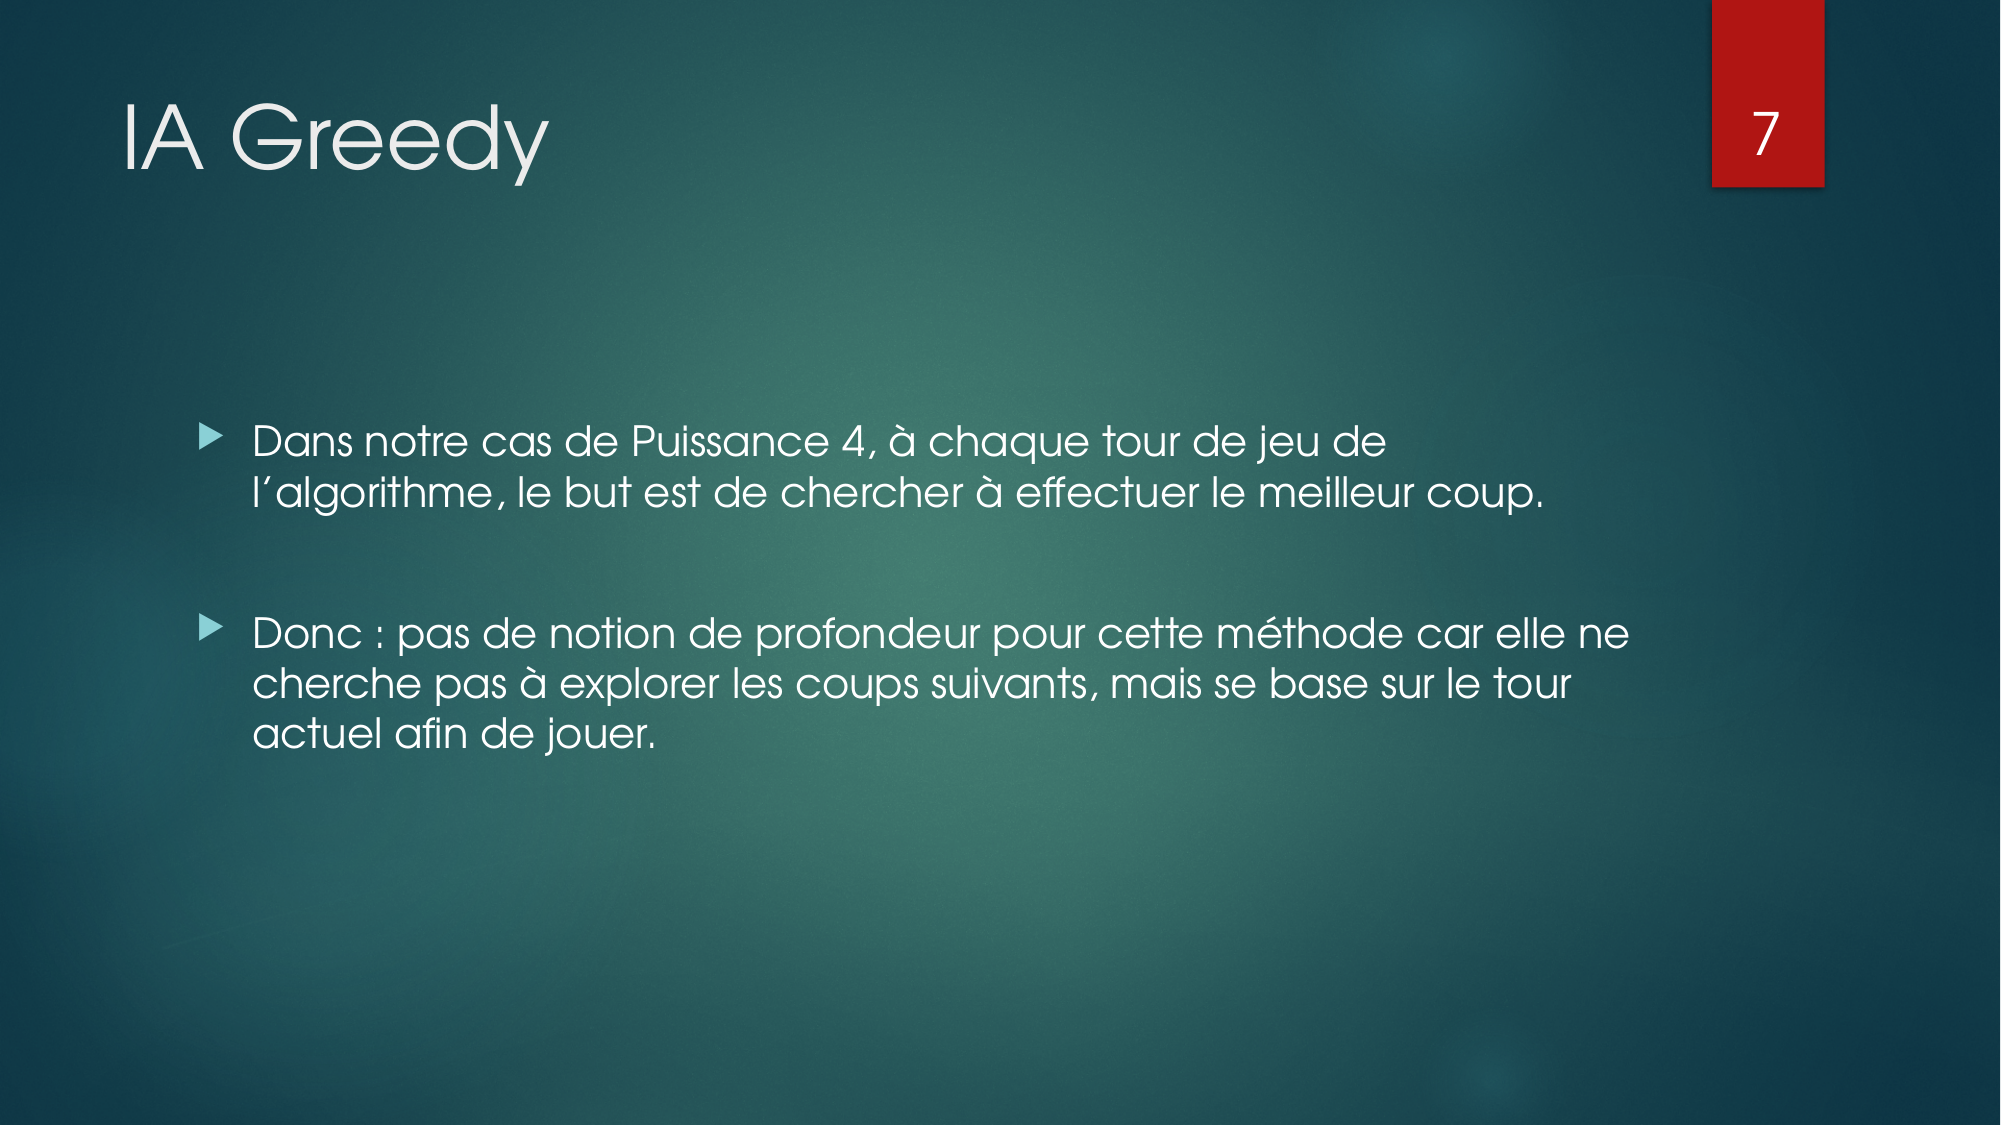

7
# IA Greedy

Dans notre cas de Puissance 4, à chaque tour de jeu de l’algorithme, le but est de chercher à effectuer le meilleur coup.

Donc : pas de notion de profondeur pour cette méthode car elle ne cherche pas à explorer les coups suivants, mais se base sur le tour actuel afin de jouer.